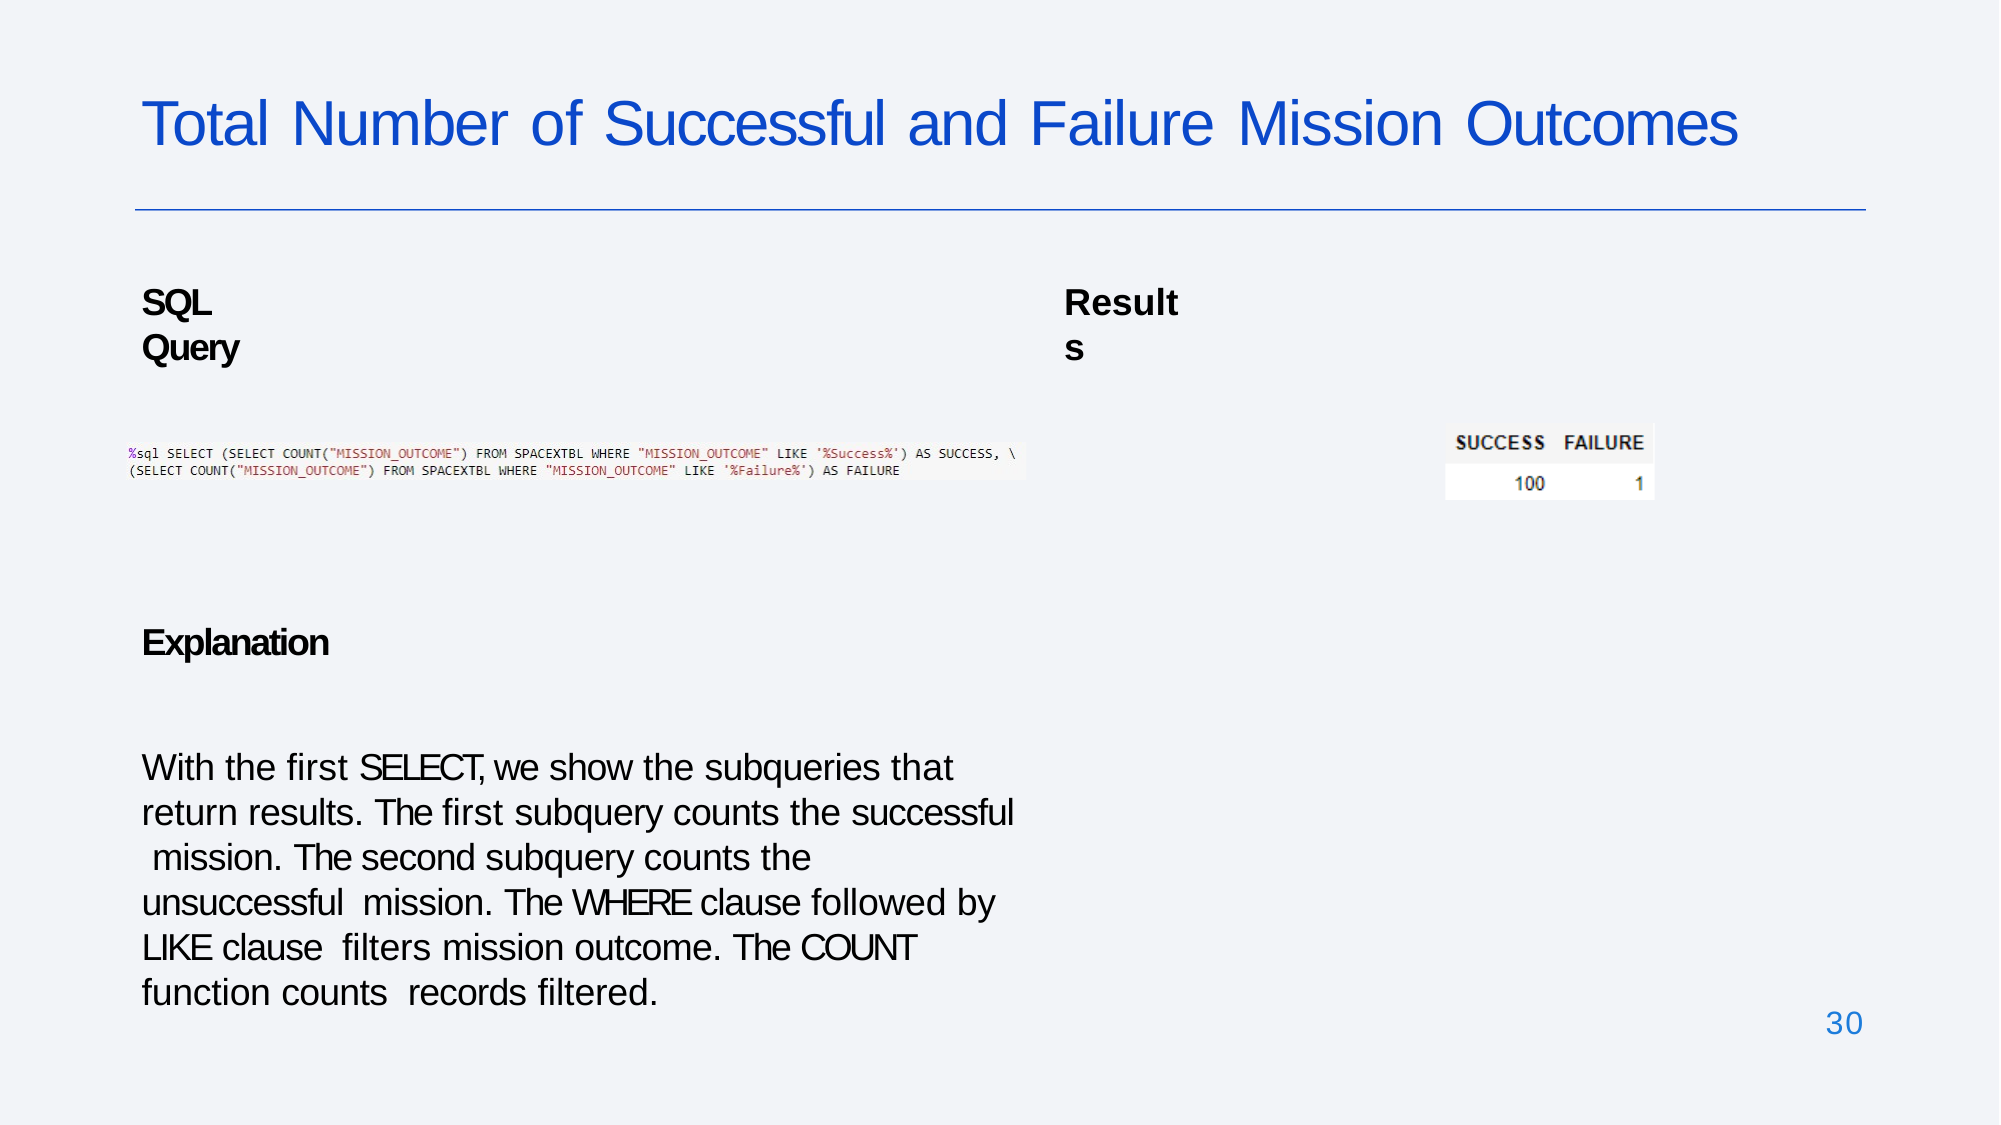

# Total Number of Successful and Failure Mission Outcomes
SQL Query
Results

Explanation

With the first SELECT, we show the subqueries that  return results. The first subquery counts the successful  mission. The second subquery counts the unsuccessful  mission. The WHERE clause followed by LIKE clause  filters mission outcome. The COUNT function counts  records filtered.
30